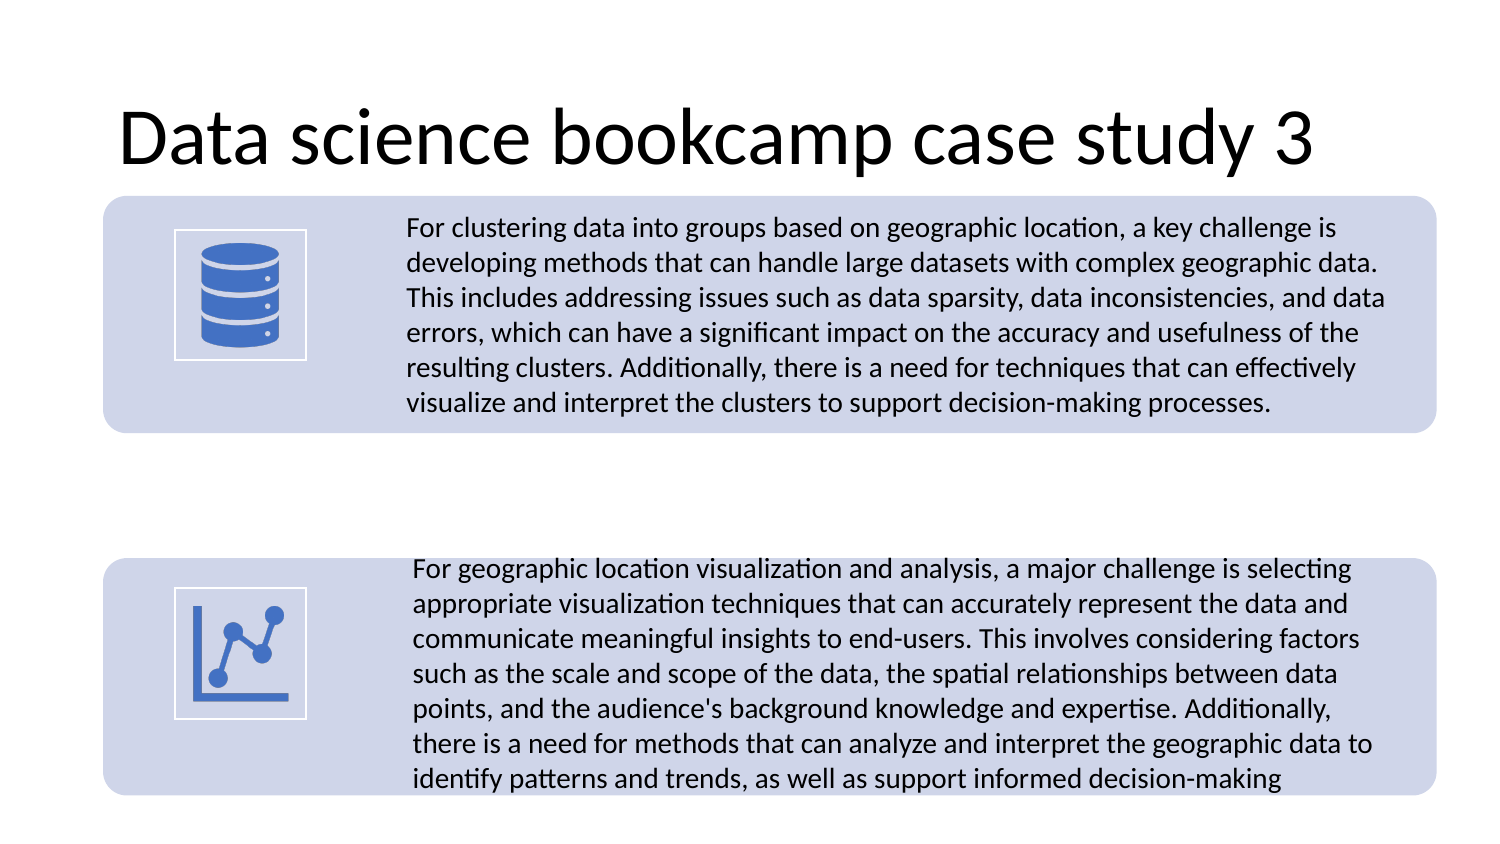

# Data science bookcamp case study 3
For clustering data into groups based on geographic location, a key challenge is developing methods that can handle large datasets with complex geographic data. This includes addressing issues such as data sparsity, data inconsistencies, and data errors, which can have a significant impact on the accuracy and usefulness of the resulting clusters. Additionally, there is a need for techniques that can effectively visualize and interpret the clusters to support decision-making processes.
For geographic location visualization and analysis, a major challenge is selecting appropriate visualization techniques that can accurately represent the data and communicate meaningful insights to end-users. This involves considering factors such as the scale and scope of the data, the spatial relationships between data points, and the audience's background knowledge and expertise. Additionally, there is a need for methods that can analyze and interpret the geographic data to identify patterns and trends, as well as support informed decision-making